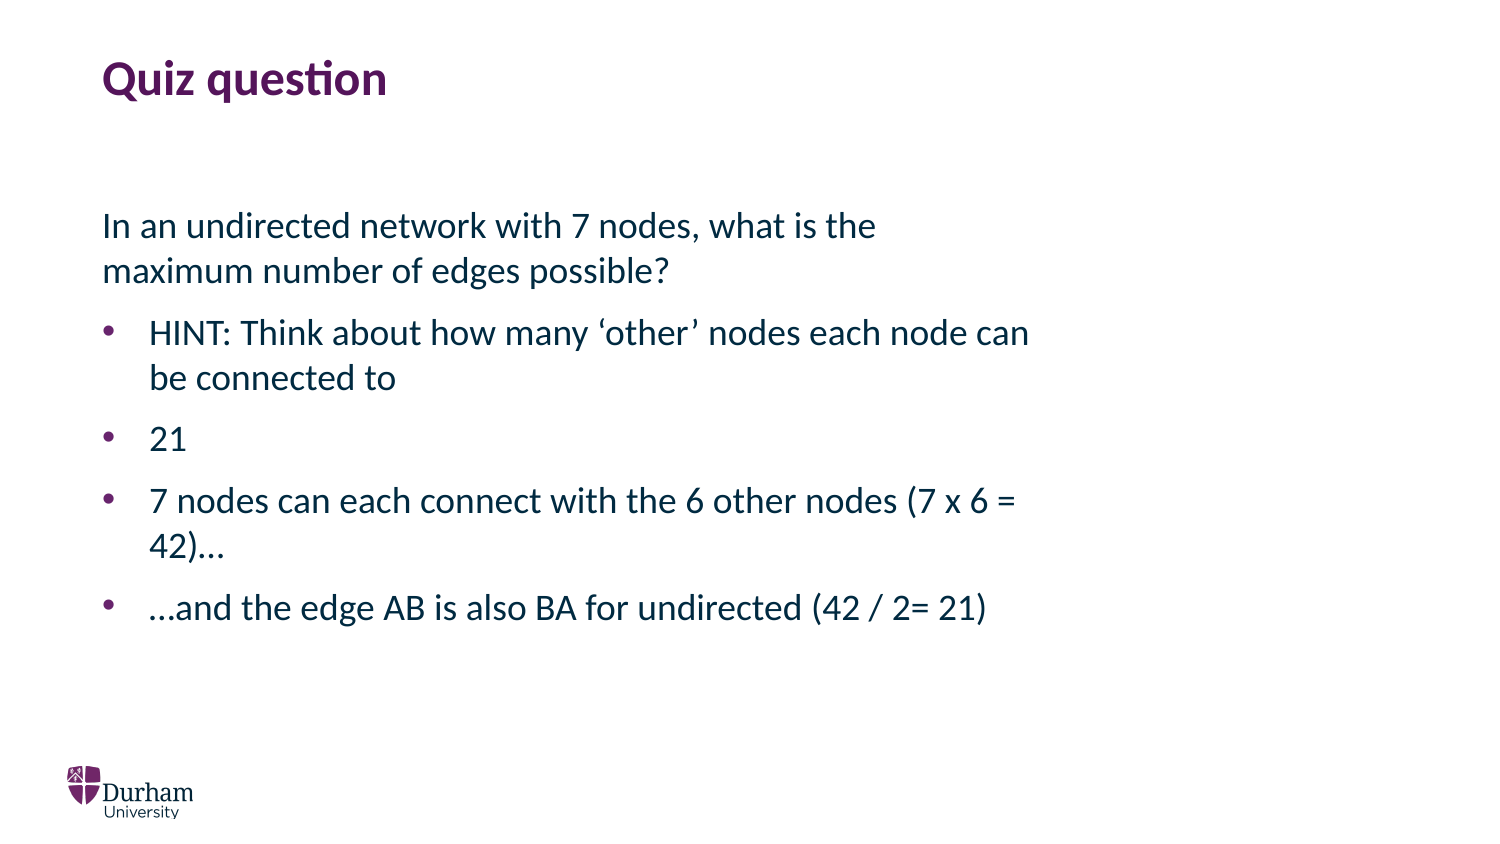

# Quiz question
In an undirected network with 7 nodes, what is the maximum number of edges possible?
HINT: Think about how many ‘other’ nodes each node can be connected to
21
7 nodes can each connect with the 6 other nodes (7 x 6 = 42)…
…and the edge AB is also BA for undirected (42 / 2= 21)